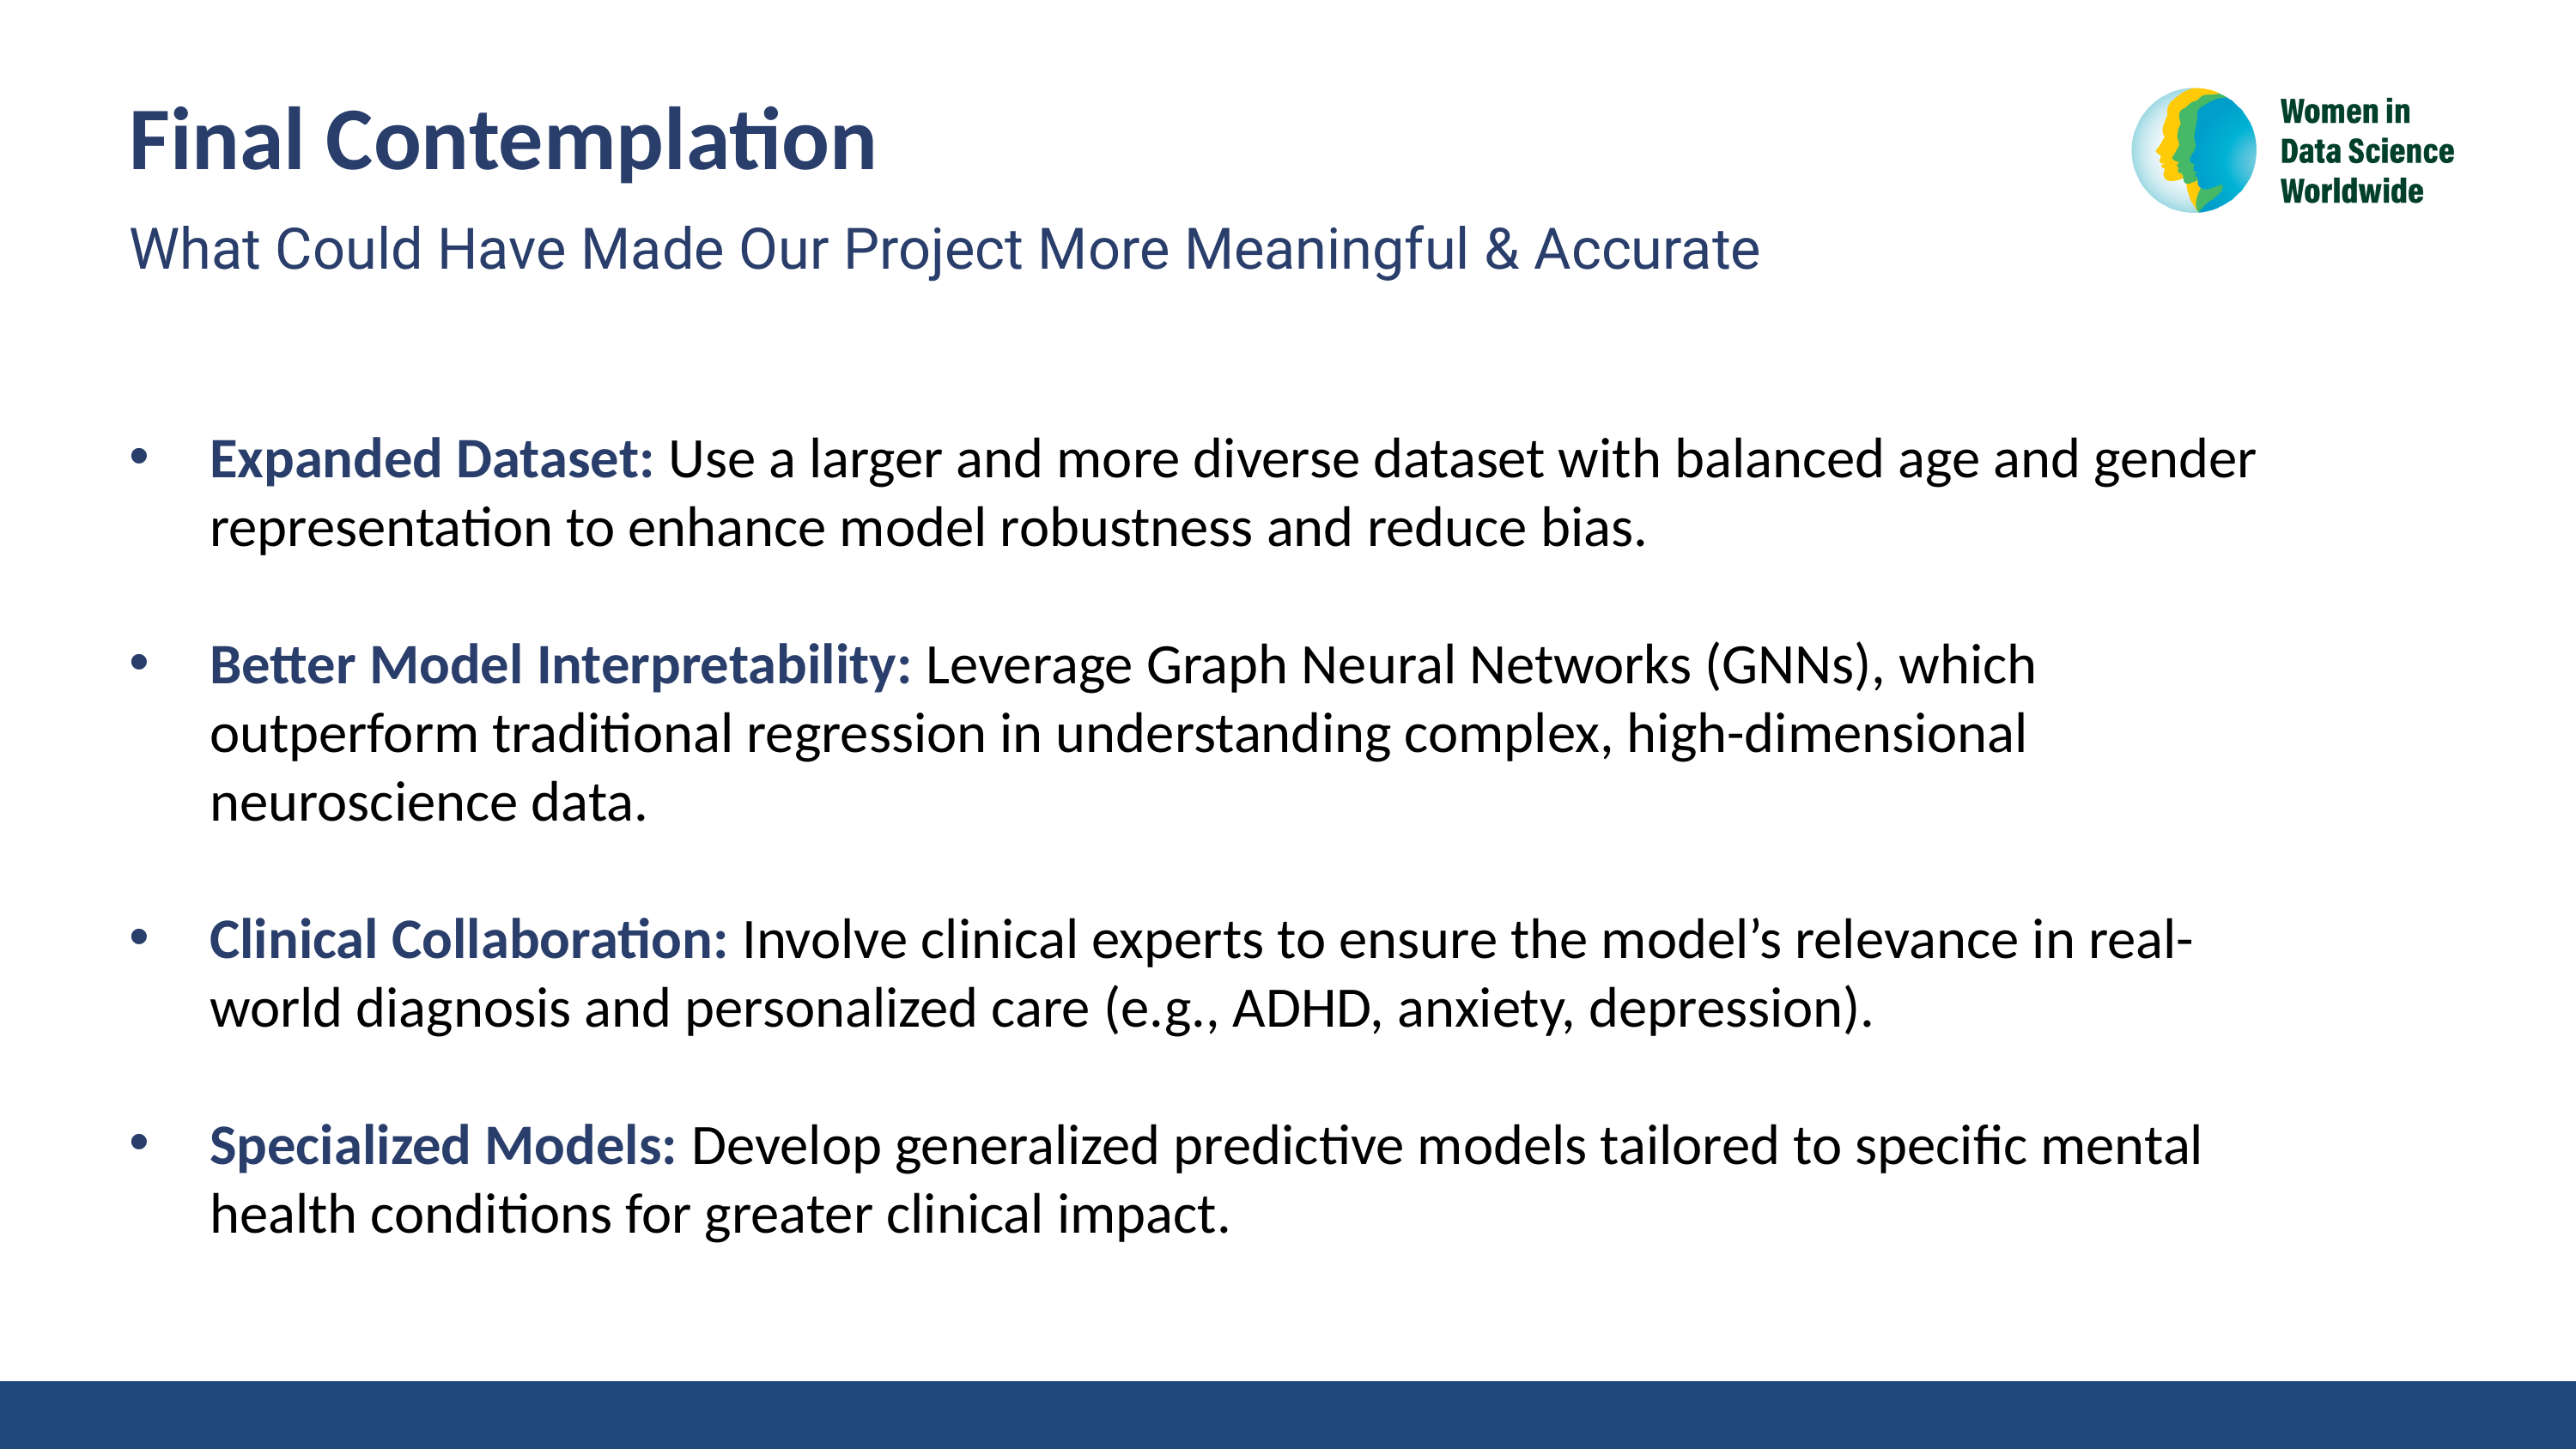

Final Contemplation

What Could Have Made Our Project More Meaningful & Accurate
Expanded Dataset: Use a larger and more diverse dataset with balanced age and gender representation to enhance model robustness and reduce bias.

Better Model Interpretability: Leverage Graph Neural Networks (GNNs), which outperform traditional regression in understanding complex, high-dimensional neuroscience data.

Clinical Collaboration: Involve clinical experts to ensure the model’s relevance in real-world diagnosis and personalized care (e.g., ADHD, anxiety, depression).

Specialized Models: Develop generalized predictive models tailored to specific mental health conditions for greater clinical impact.